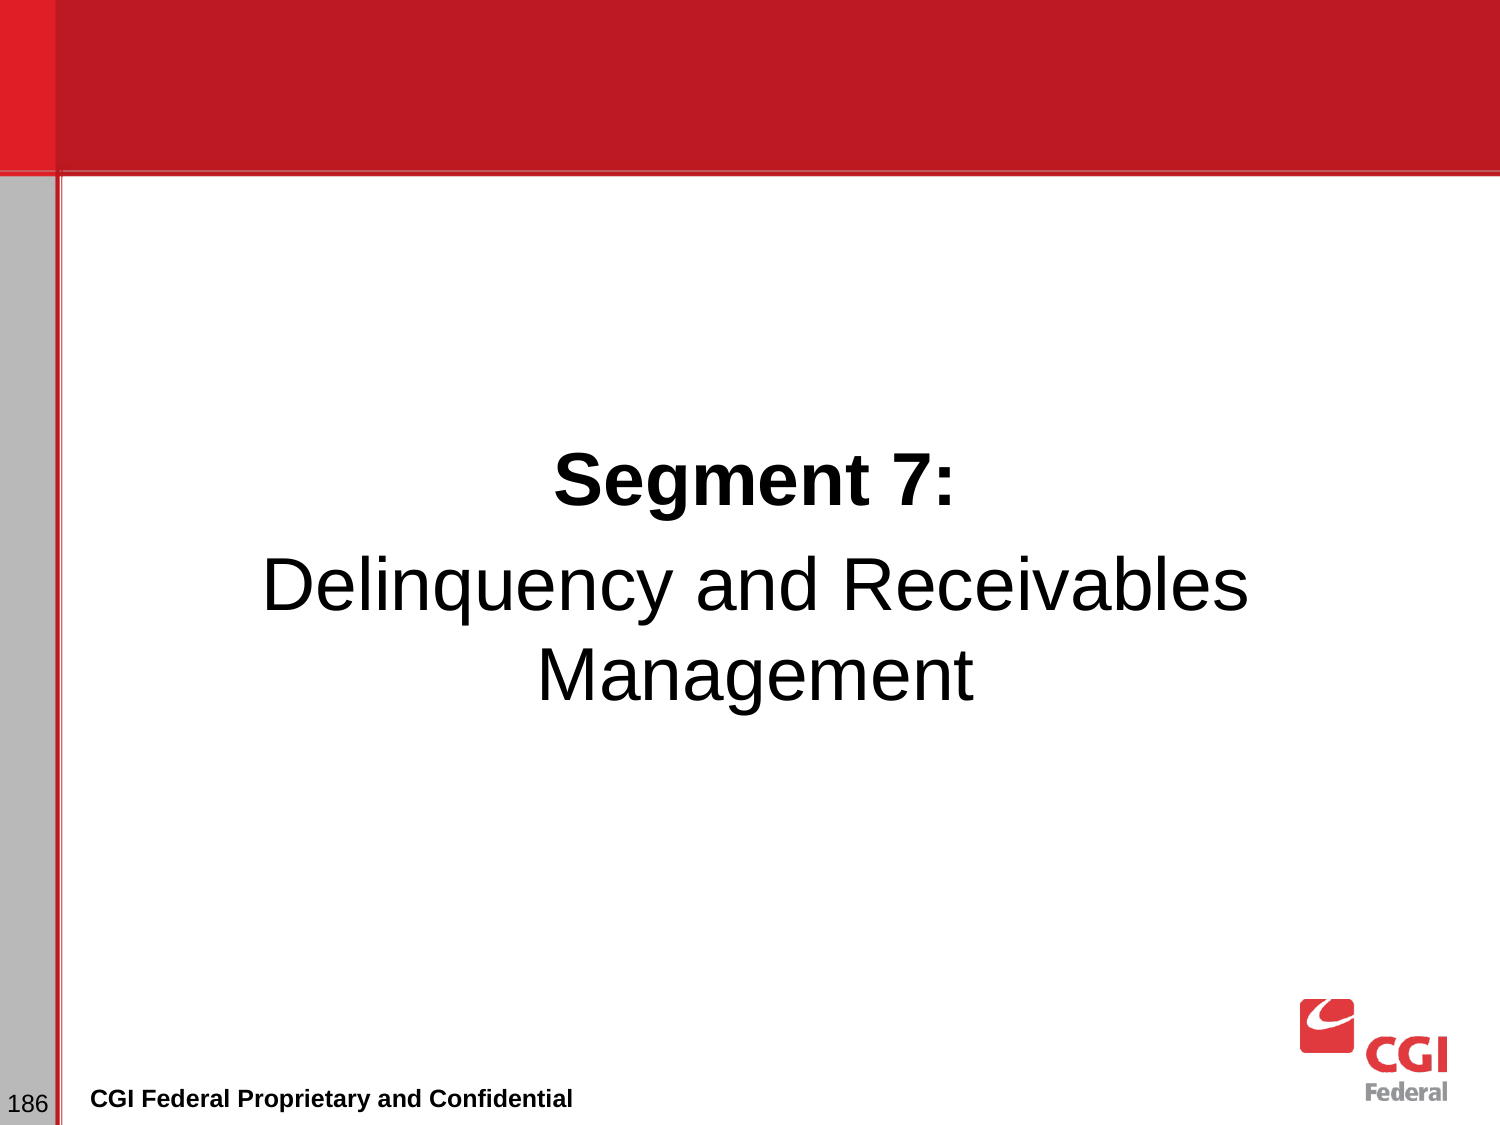

Segment 7:
Delinquency and Receivables Management
# Dunning
186
CGI Federal Proprietary and Confidential